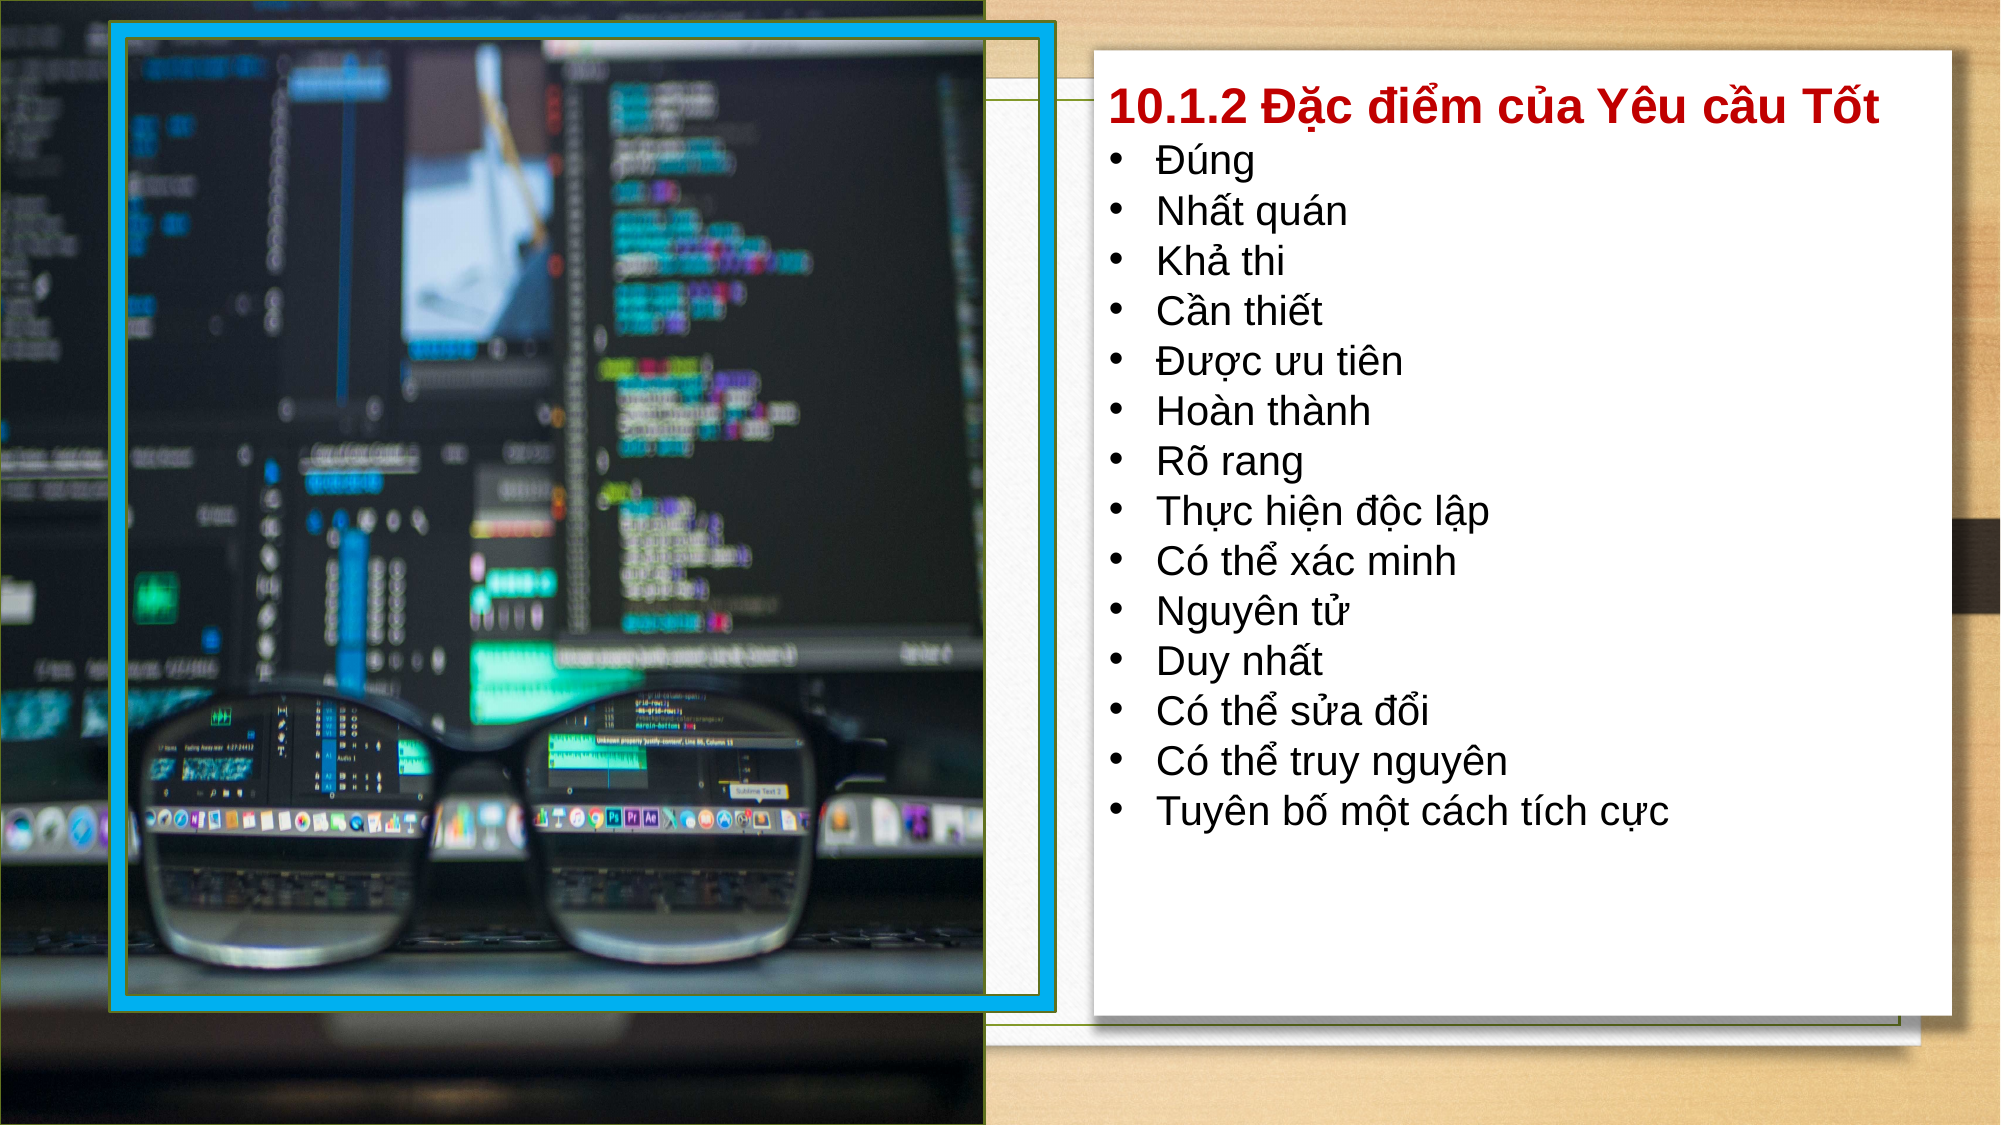

10.1.2 Đặc điểm của Yêu cầu Tốt
Đúng
Nhất quán
Khả thi
Cần thiết
Được ưu tiên
Hoàn thành
Rõ rang
Thực hiện độc lập
Có thể xác minh
Nguyên tử
Duy nhất
Có thể sửa đổi
Có thể truy nguyên
Tuyên bố một cách tích cực